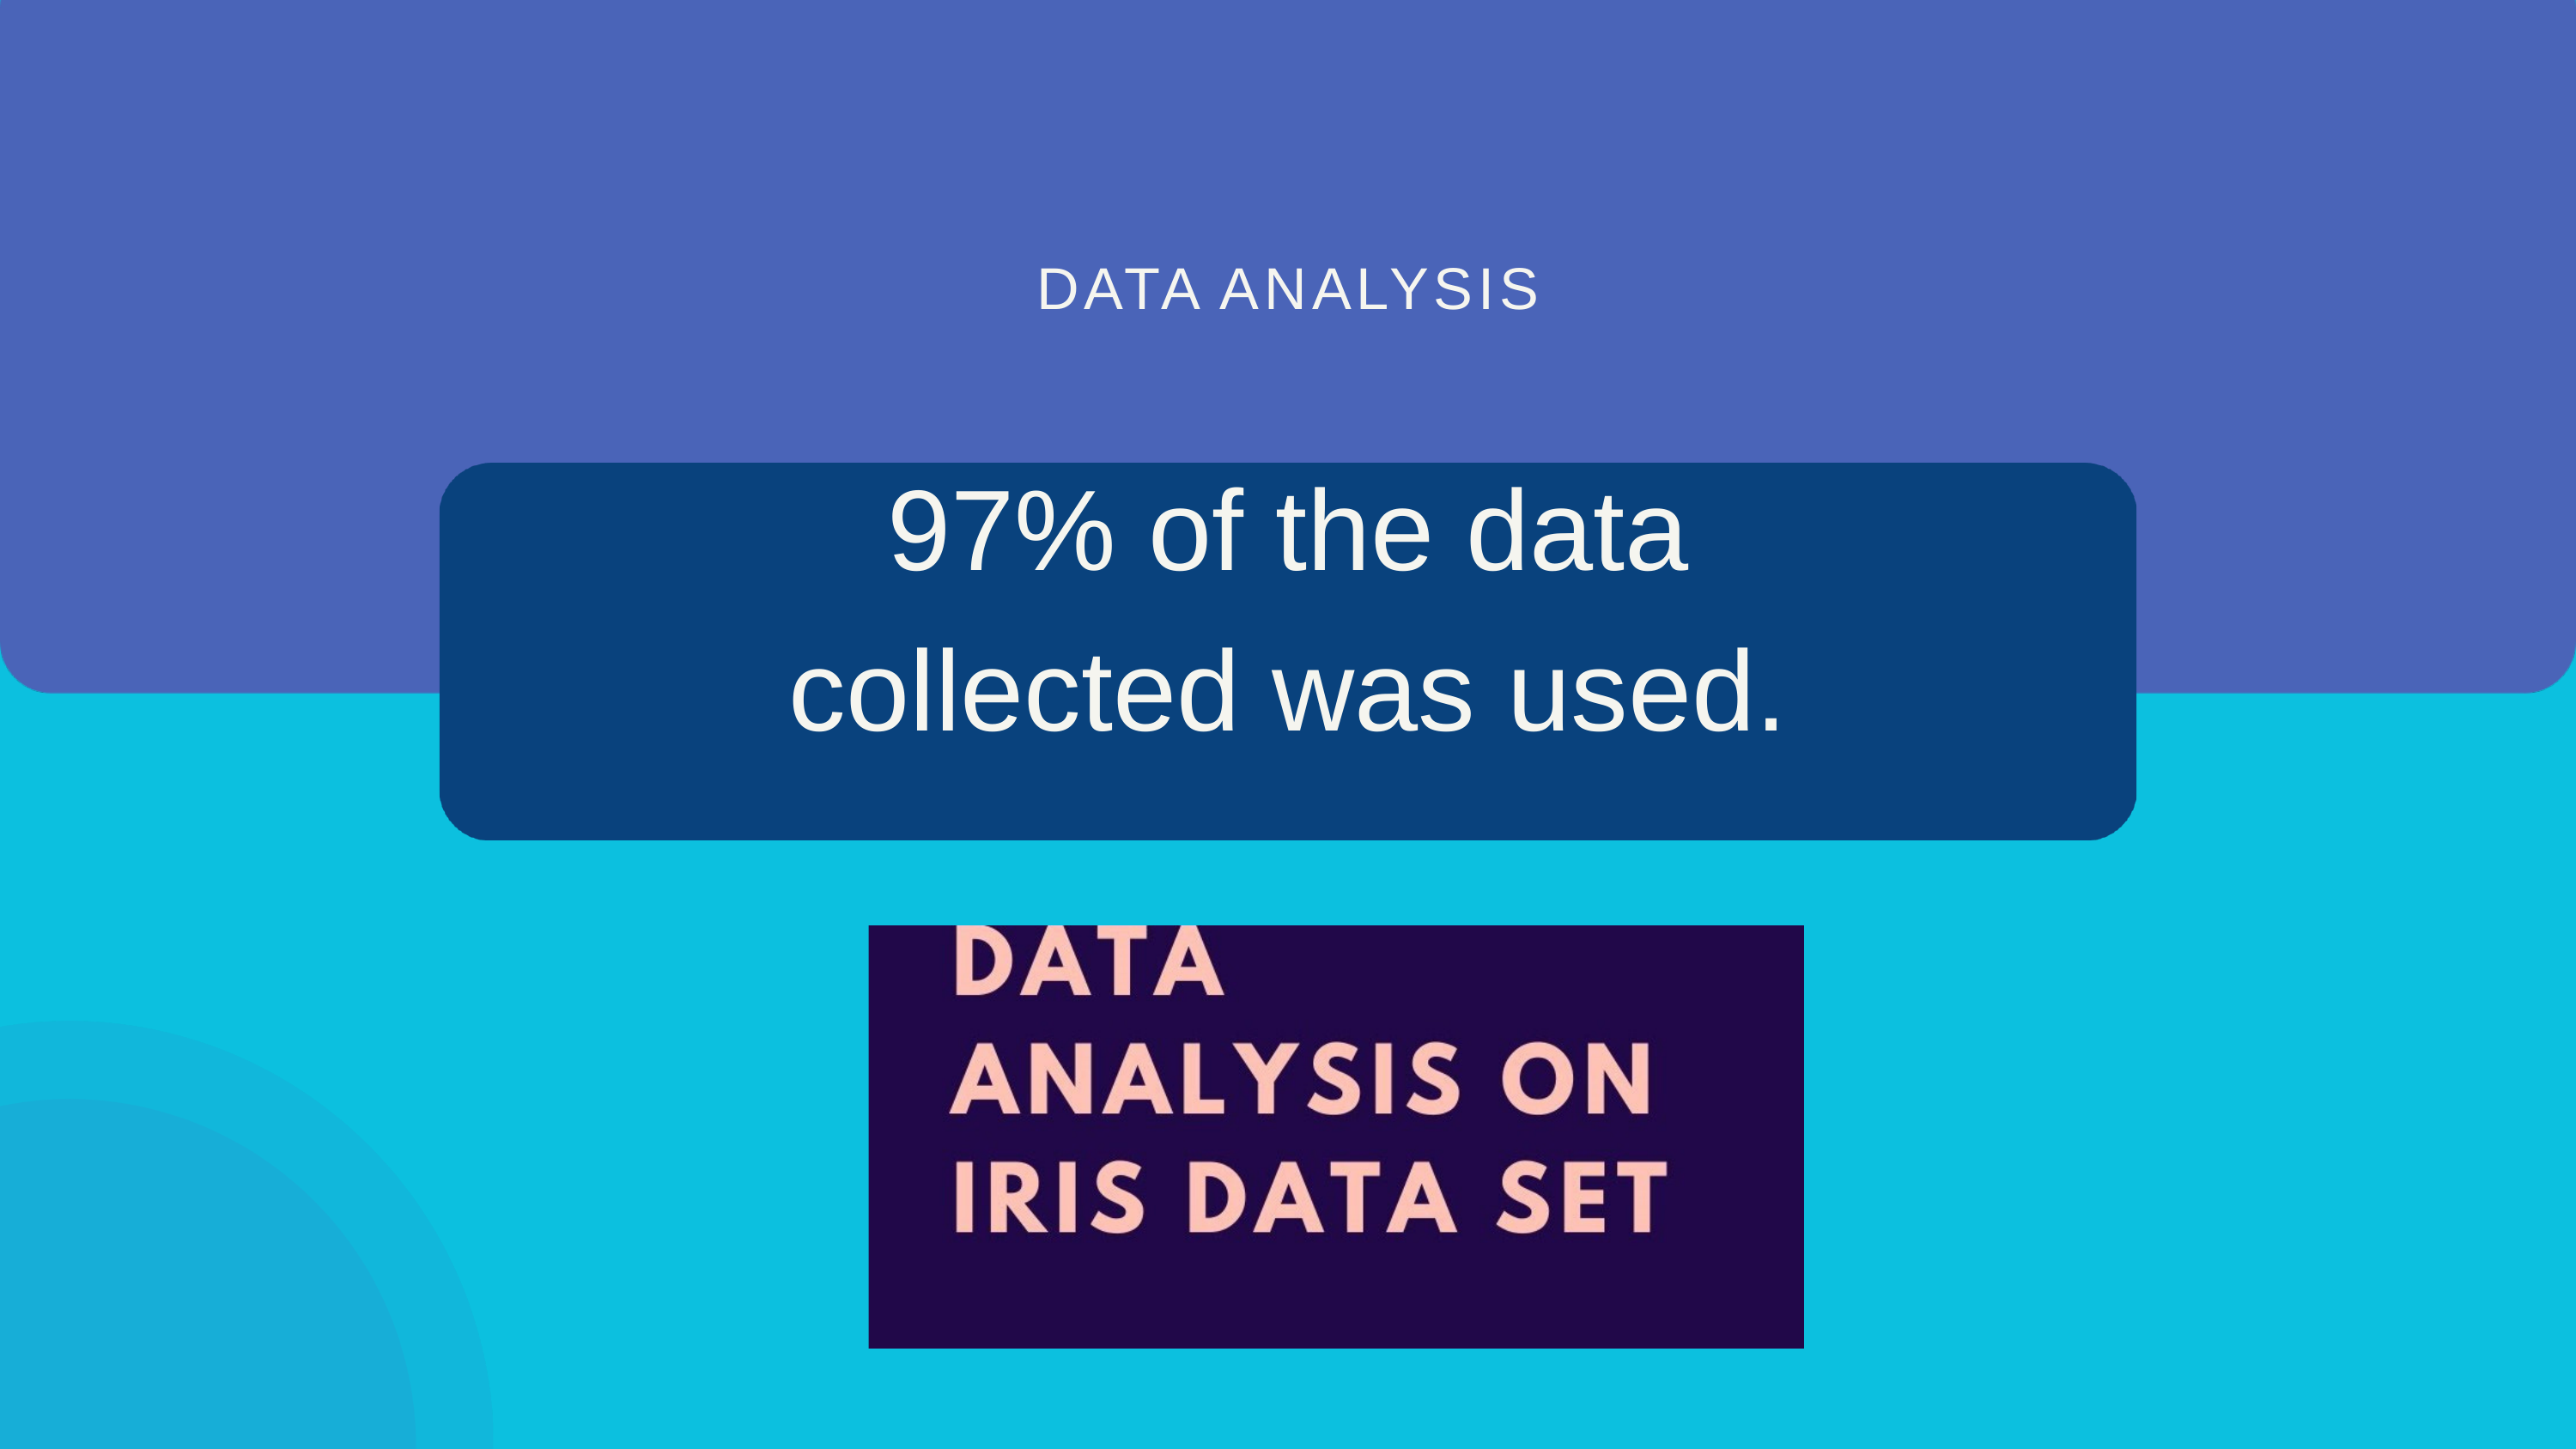

Data Analysis
DATA ANALYSIS
97% of the data collected was used.